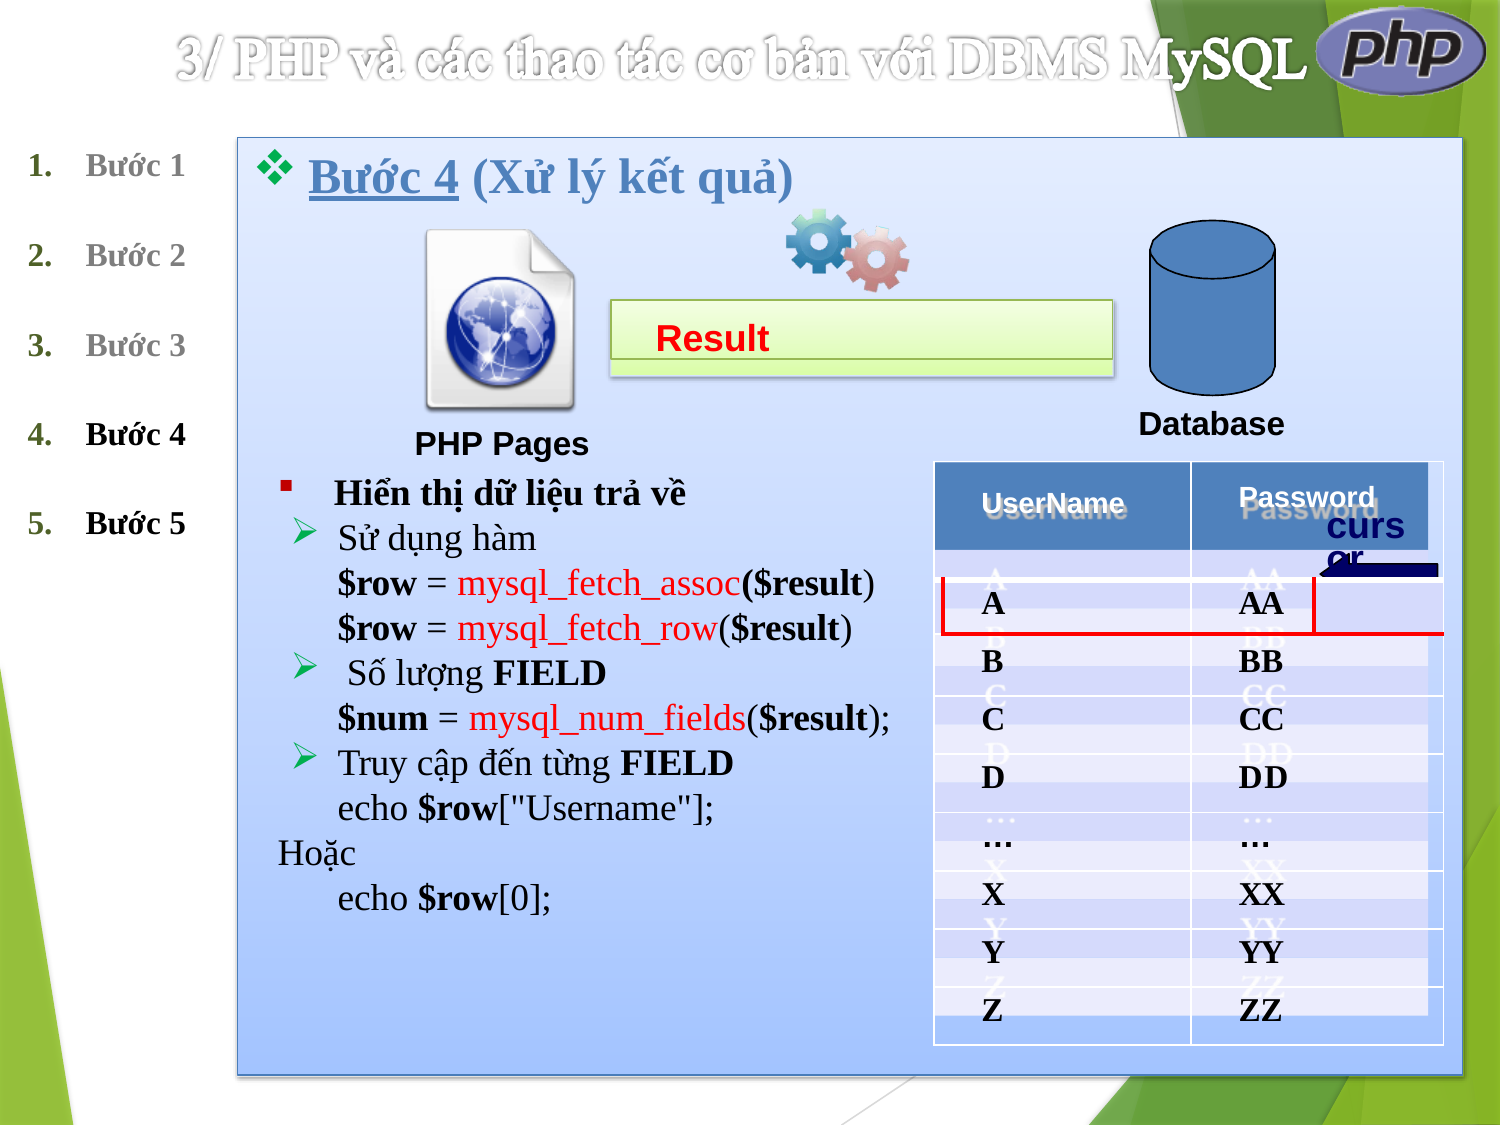

Bước 4 (Xử lý kết quả)
1.	Bước 1

2.	Bước 2
Result
3.	Bước 3
Database
4.	Bước 4
PHP Pages
Hiển thị dữ liệu trả về
Sử dụng hàm
$row = mysql_fetch_assoc($result)
$row = mysql_fetch_row($result)
Số lượng FIELD
$num = mysql_num_fields($result);
Truy cập đến từng FIELD
echo $row["Username"];
Hoặc
echo $row[0];
| UserName |  | Password cursor |  |
| --- | --- | --- | --- |
|  | A | AA |  |
| B |  | BB |  |
| C |  | CC |  |
| D |  | DD |  |
| … |  | … |  |
| X |  | XX |  |
| Y |  | YY |  |
| Z |  | ZZ |  |
|  |  |  |  |
5.	Bước 5